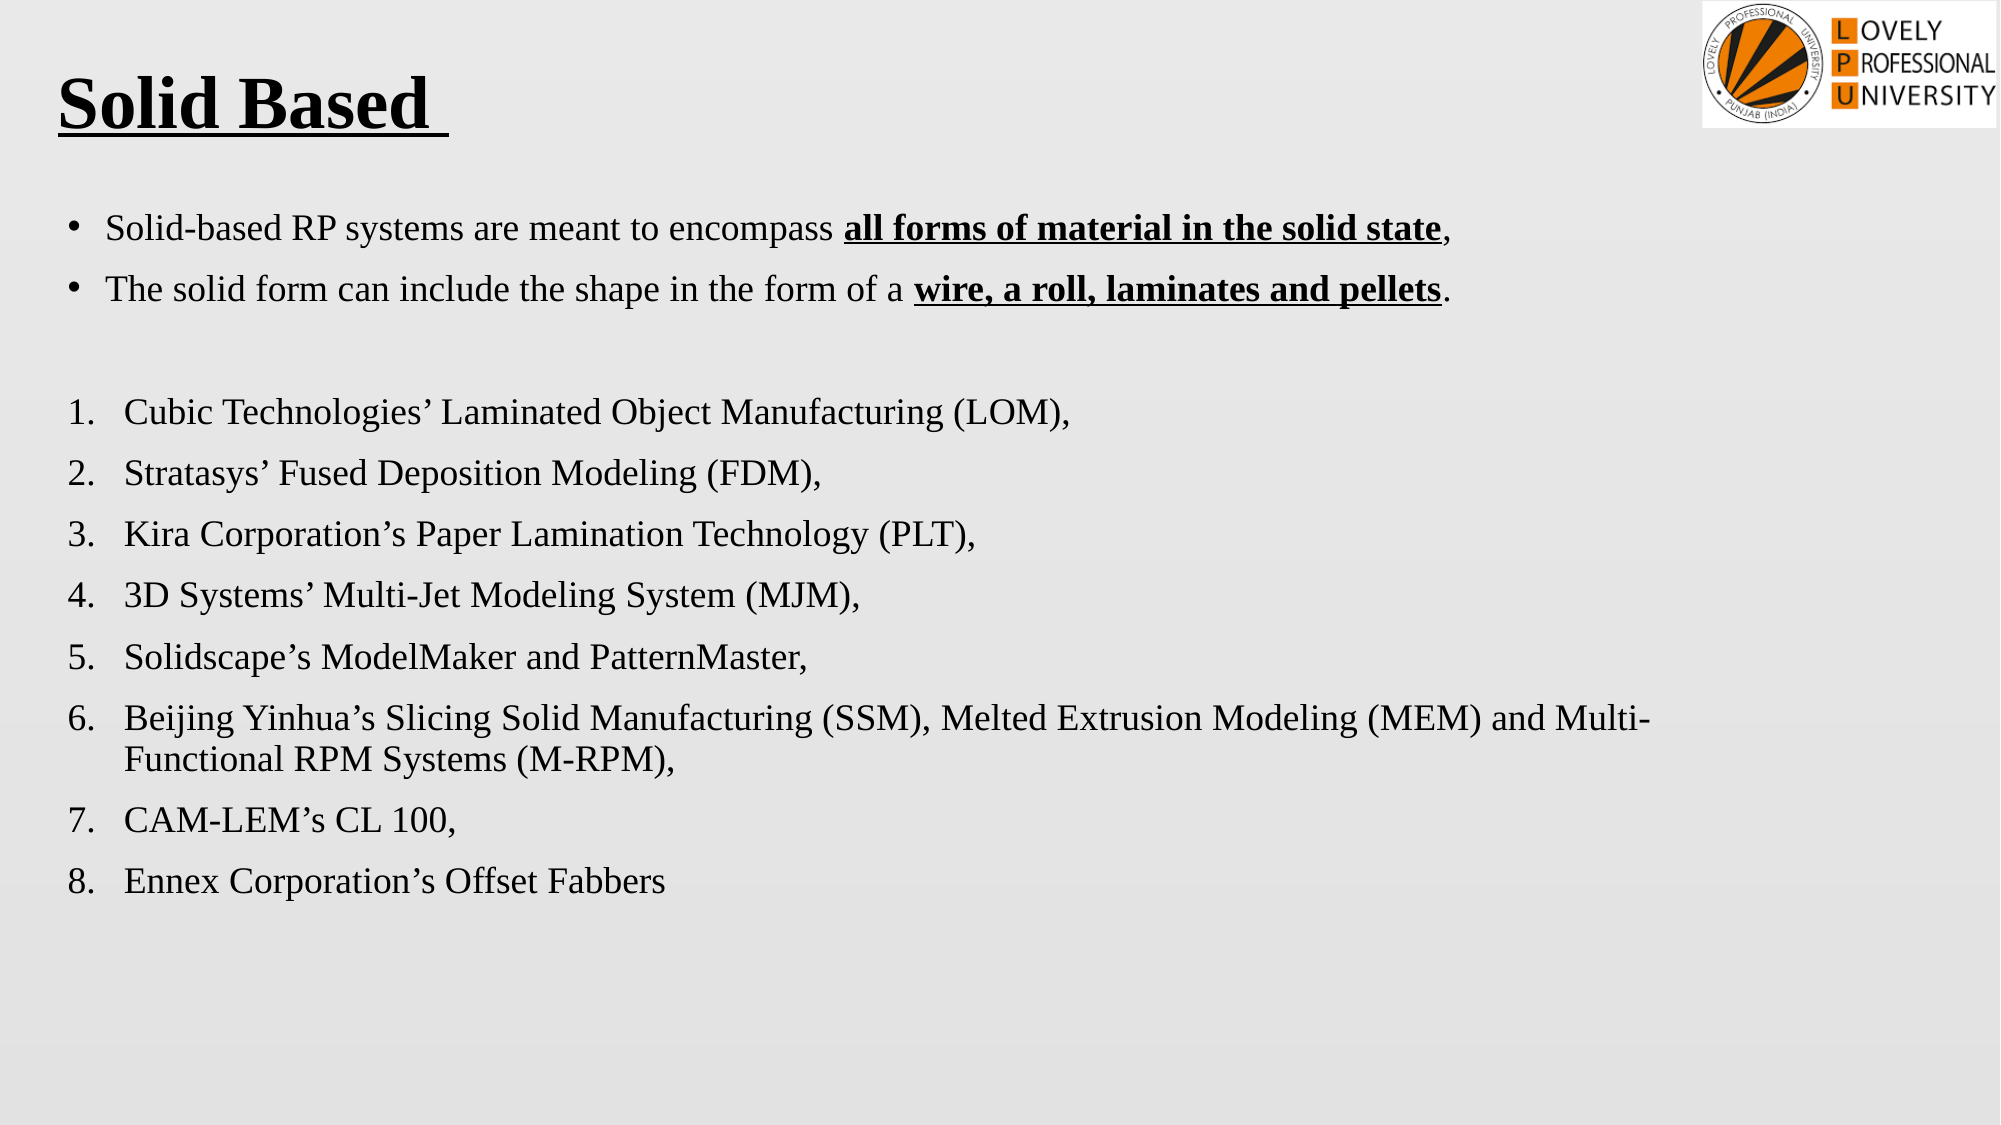

# Solid Based
Solid-based RP systems are meant to encompass all forms of material in the solid state,
The solid form can include the shape in the form of a wire, a roll, laminates and pellets.

Cubic Technologies’ Laminated Object Manufacturing (LOM),
Stratasys’ Fused Deposition Modeling (FDM),
Kira Corporation’s Paper Lamination Technology (PLT),
3D Systems’ Multi-Jet Modeling System (MJM),
Solidscape’s ModelMaker and PatternMaster,
Beijing Yinhua’s Slicing Solid Manufacturing (SSM), Melted Extrusion Modeling (MEM) and Multi-Functional RPM Systems (M-RPM),
CAM-LEM’s CL 100,
Ennex Corporation’s Offset Fabbers